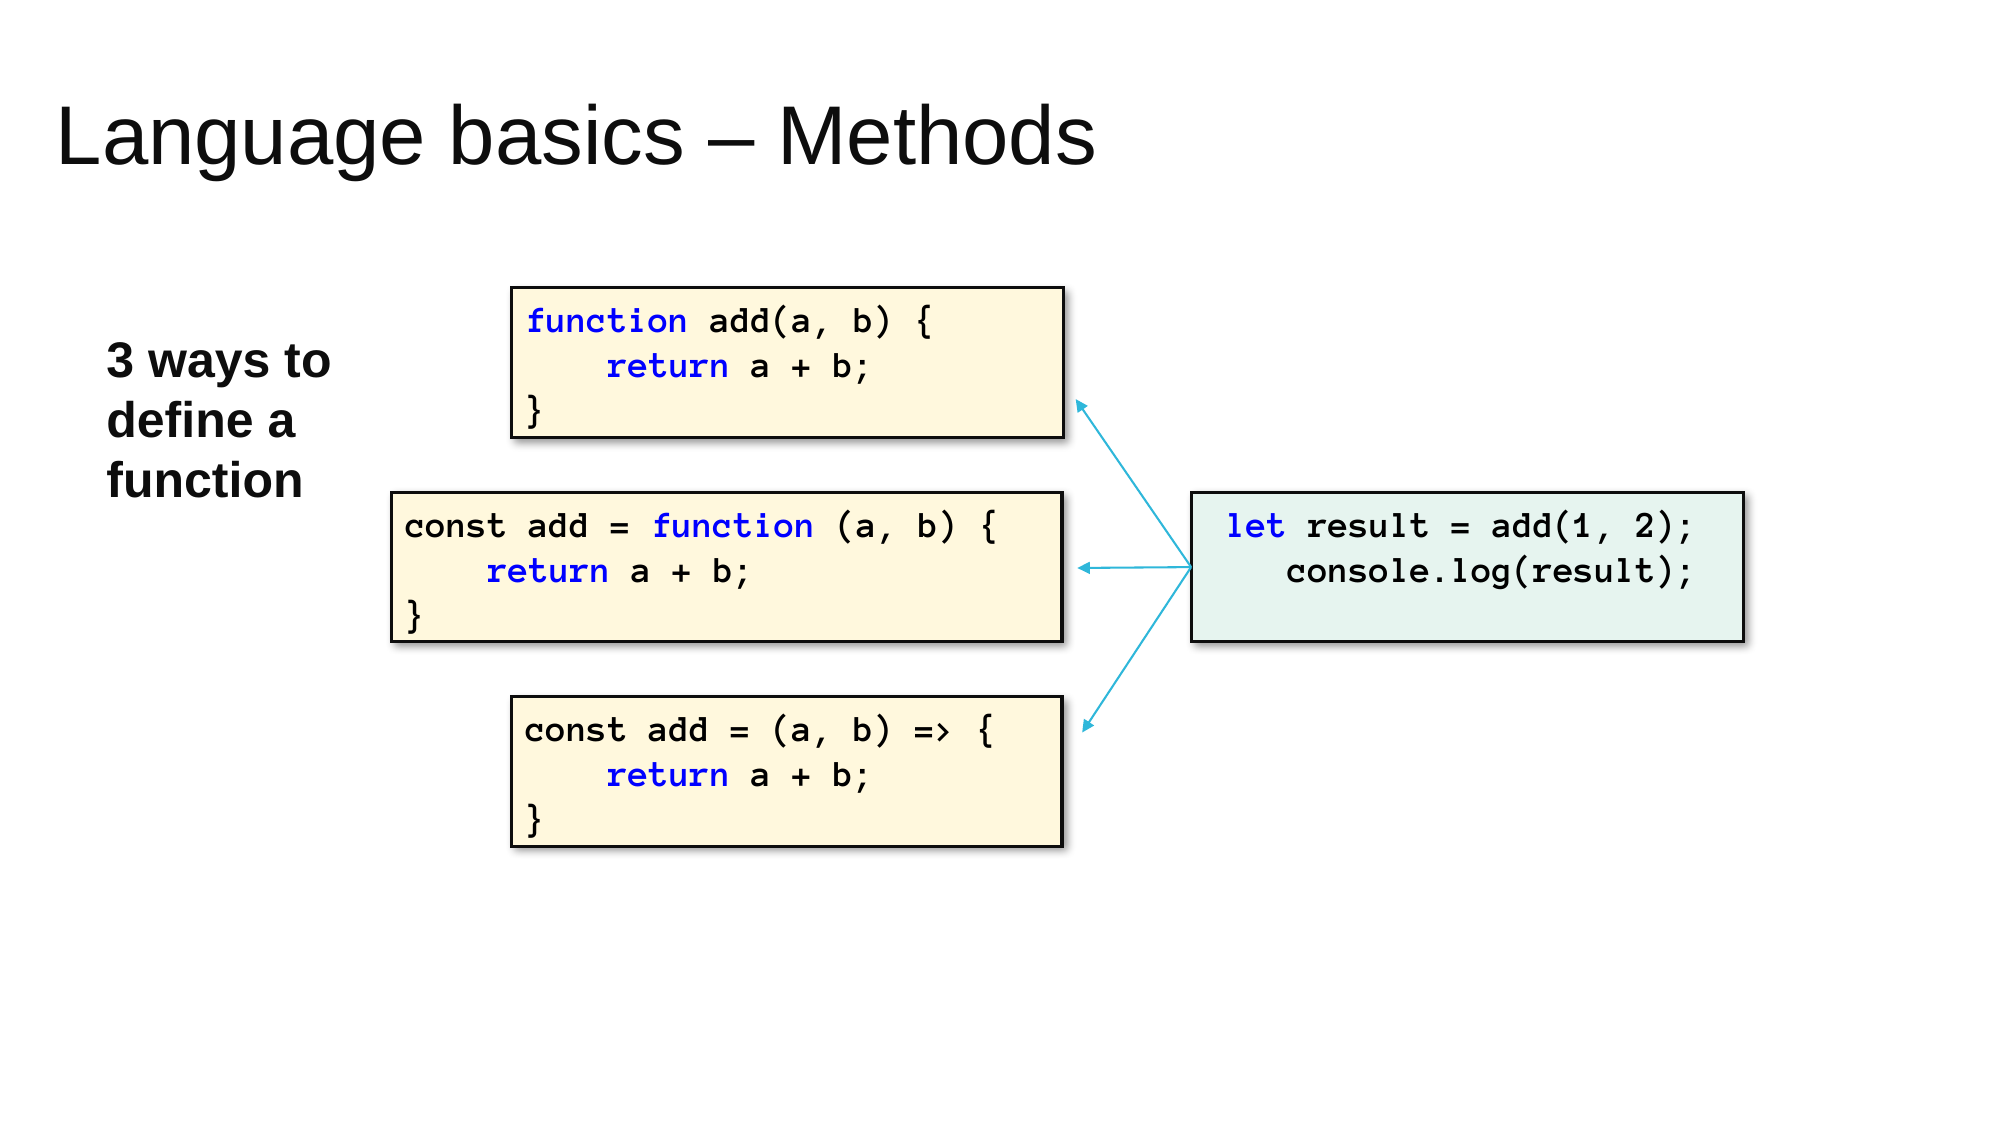

# Language basics – Methods
function add(a, b) {
    return a + b;
}
3 ways to define a function
const add = function (a, b) {
    return a + b;
}
 let result = add(1, 2);
    console.log(result);

const add = (a, b) => {
    return a + b;
}